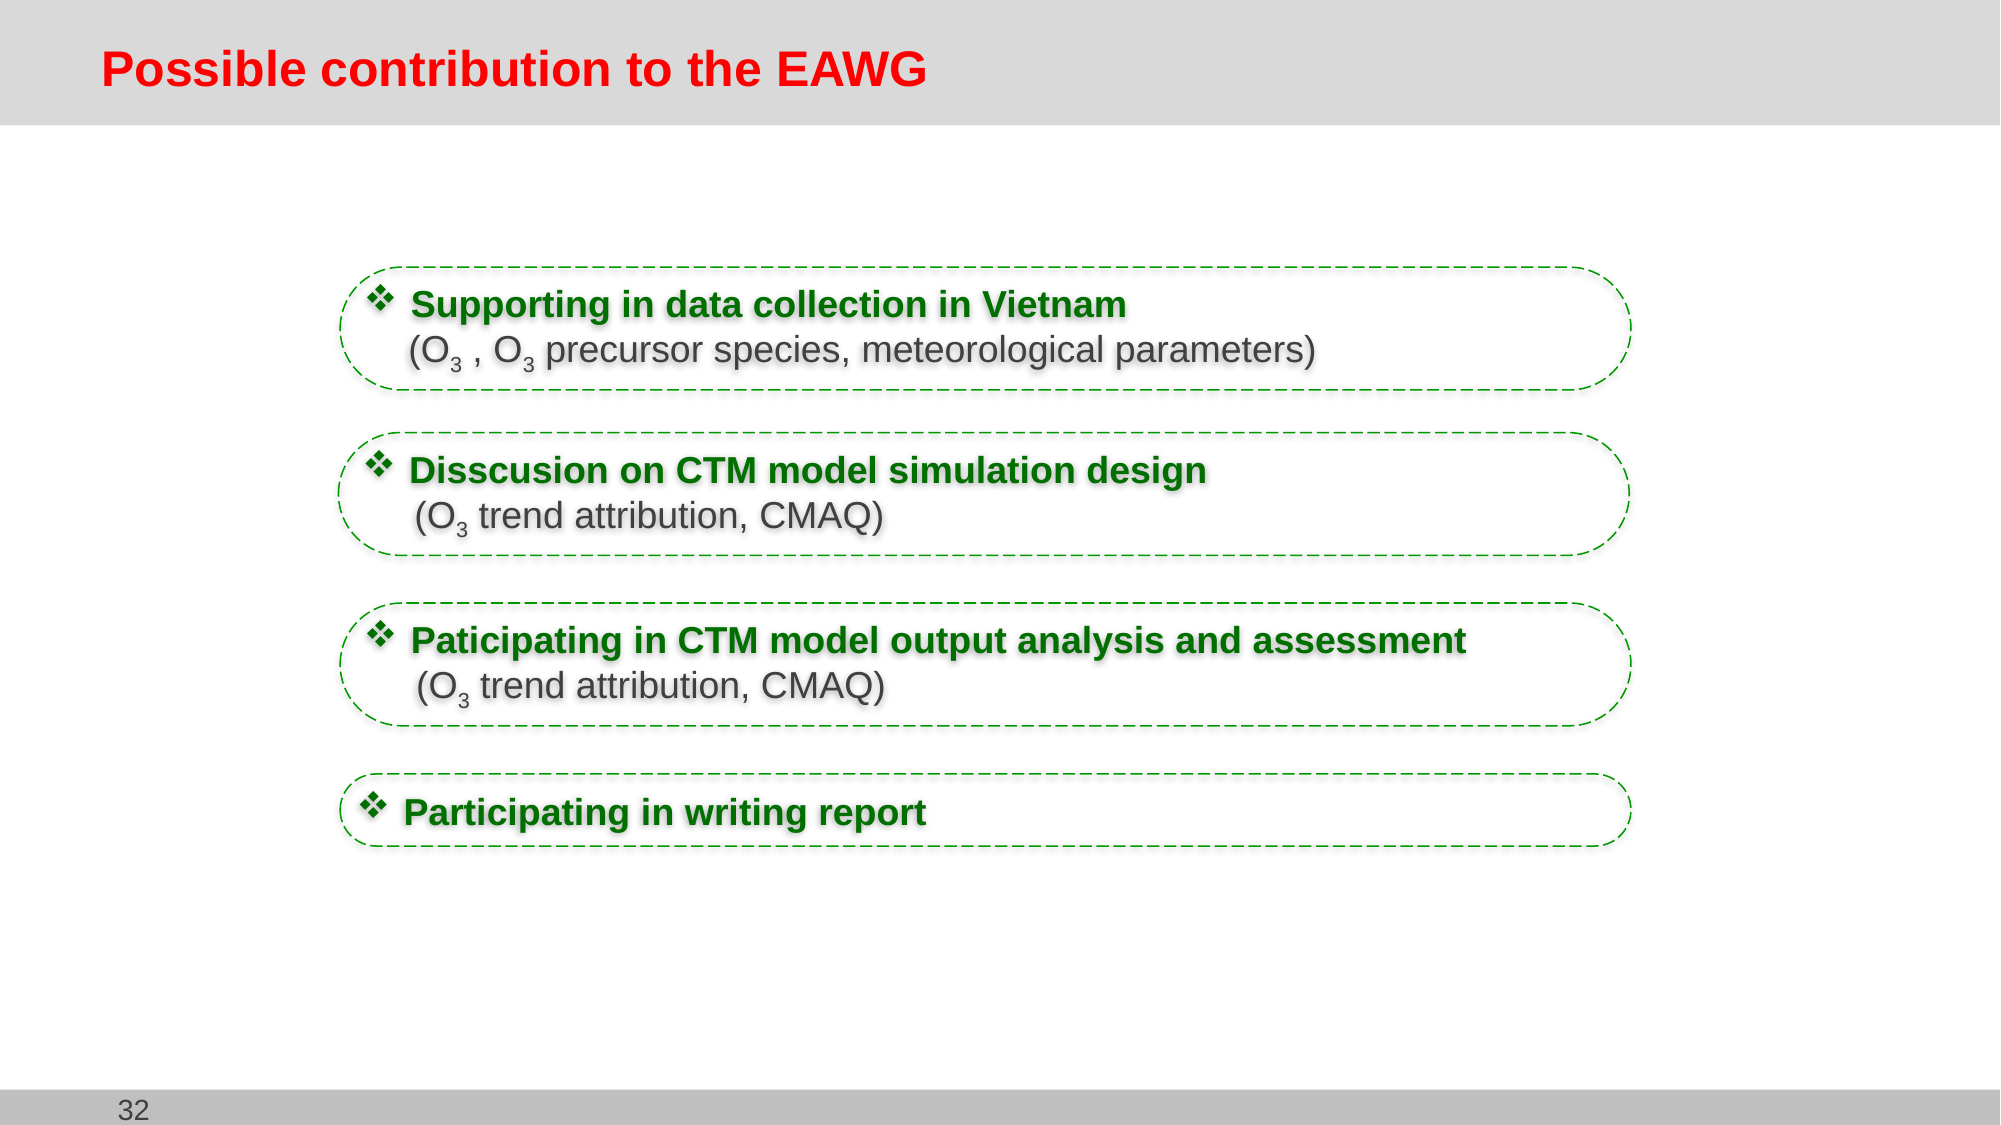

# Possible contribution to the EAWG
Supporting in data collection in Vietnam
(O3 , O3 precursor species, meteorological parameters)
Disscusion on CTM model simulation design
	(O3 trend attribution, CMAQ)
Paticipating in CTM model output analysis and assessment
(O3 trend attribution, CMAQ)
Participating in writing report
32